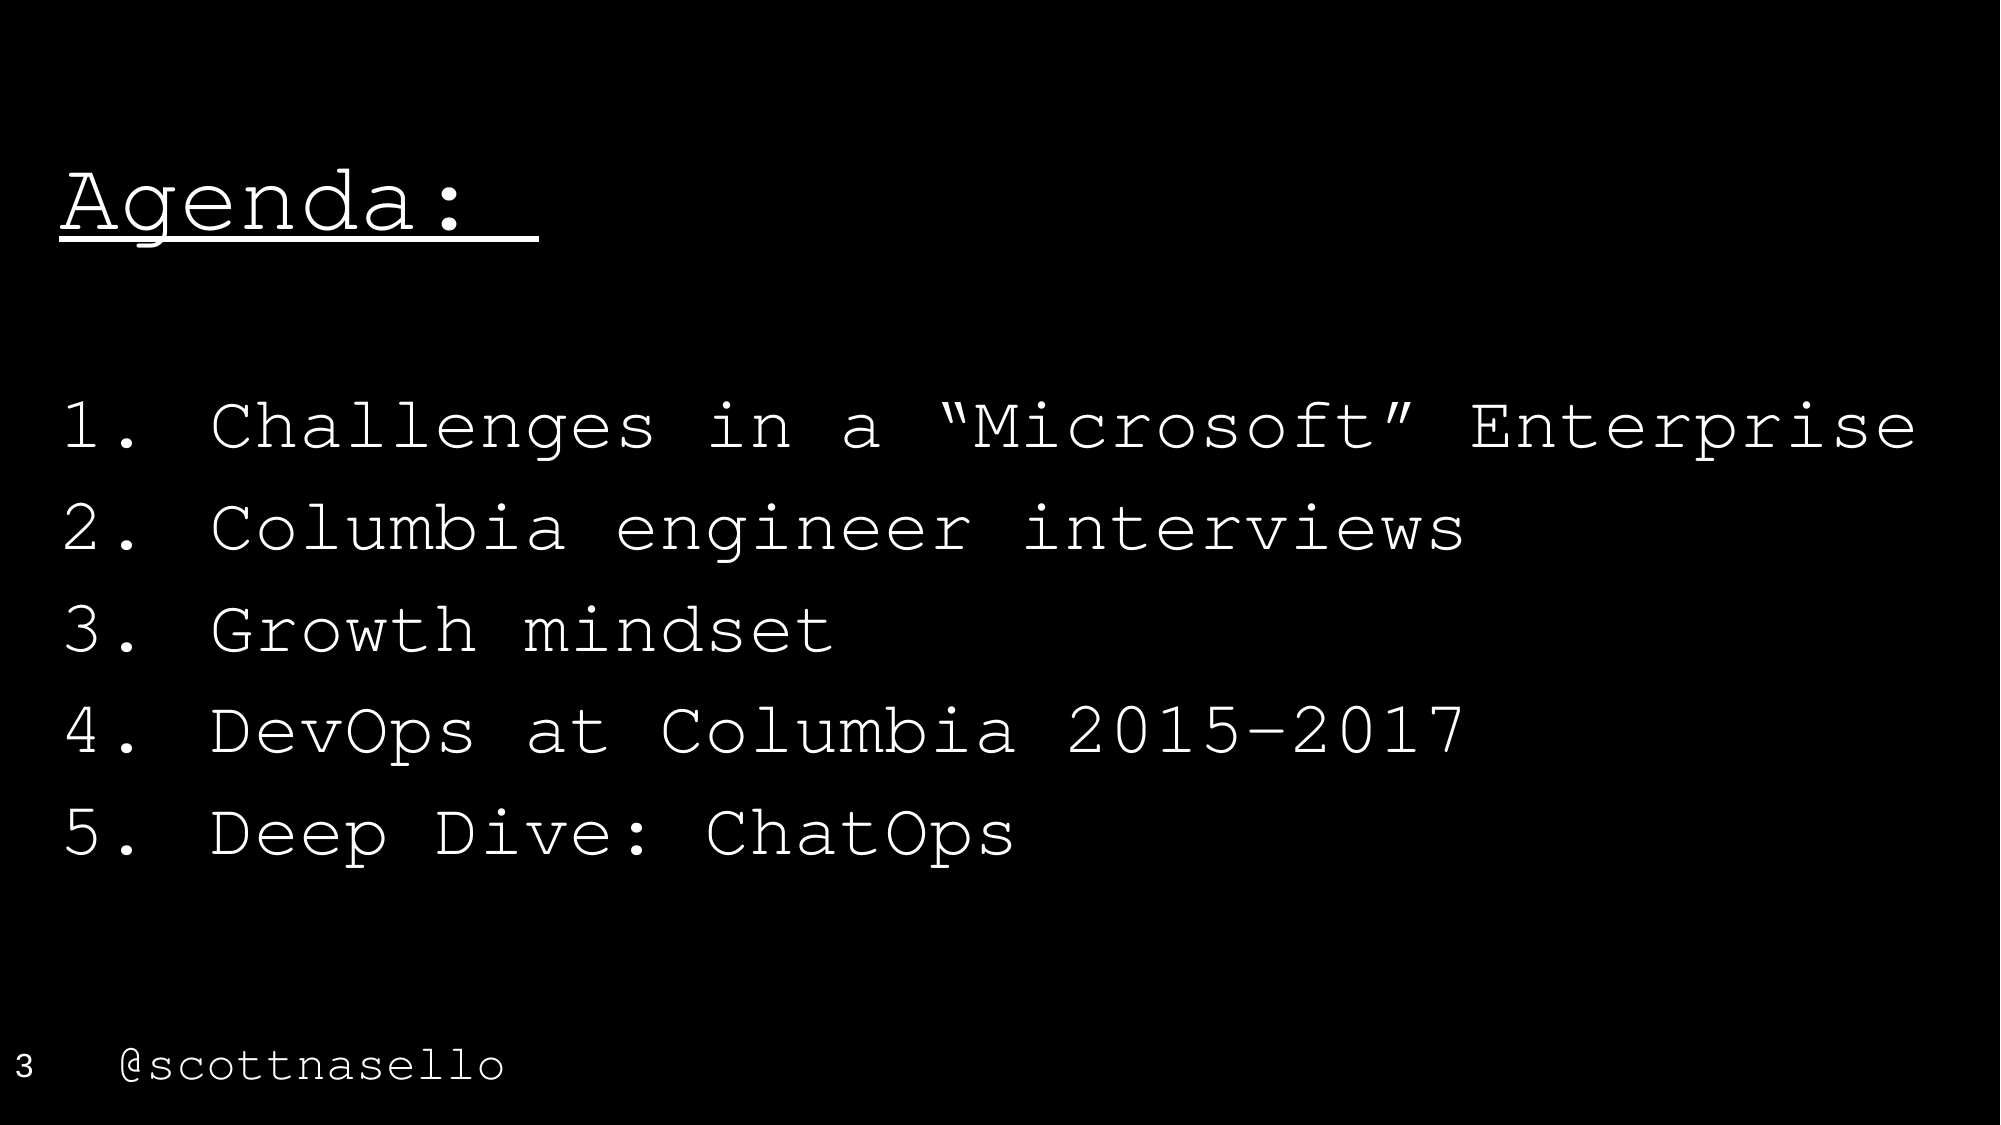

Agenda:

Challenges in a “Microsoft” Enterprise
Columbia engineer interviews
Growth mindset
DevOps at Columbia 2015-2017
Deep Dive: ChatOps

3